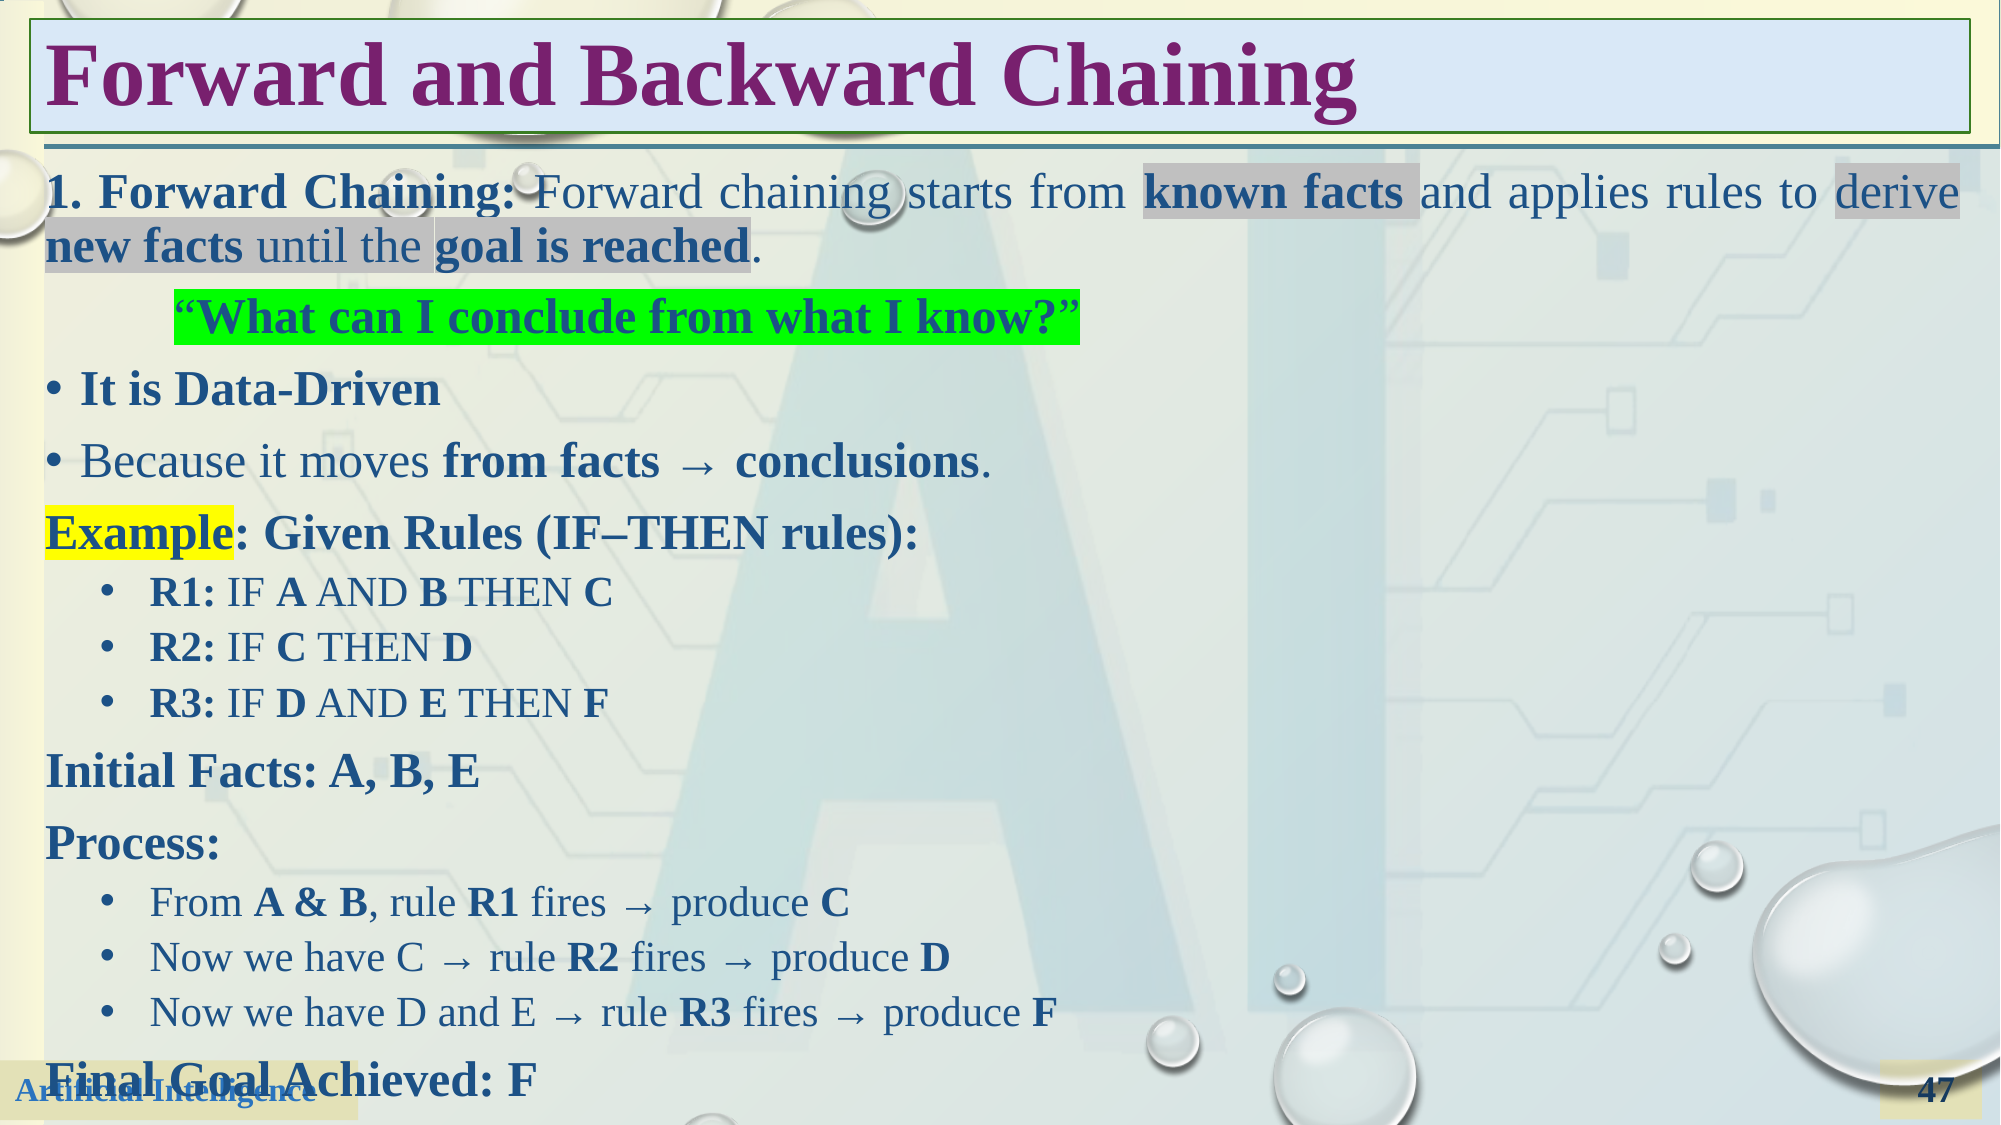

# Forward and Backward Chaining
1. Forward Chaining: Forward chaining starts from known facts and applies rules to derive new facts until the goal is reached.
		“What can I conclude from what I know?”
It is Data-Driven
Because it moves from facts → conclusions.
Example: Given Rules (IF–THEN rules):
R1: IF A AND B THEN C
R2: IF C THEN D
R3: IF D AND E THEN F
Initial Facts: A, B, E
Process:
From A & B, rule R1 fires → produce C
Now we have C → rule R2 fires → produce D
Now we have D and E → rule R3 fires → produce F
Final Goal Achieved: F
47